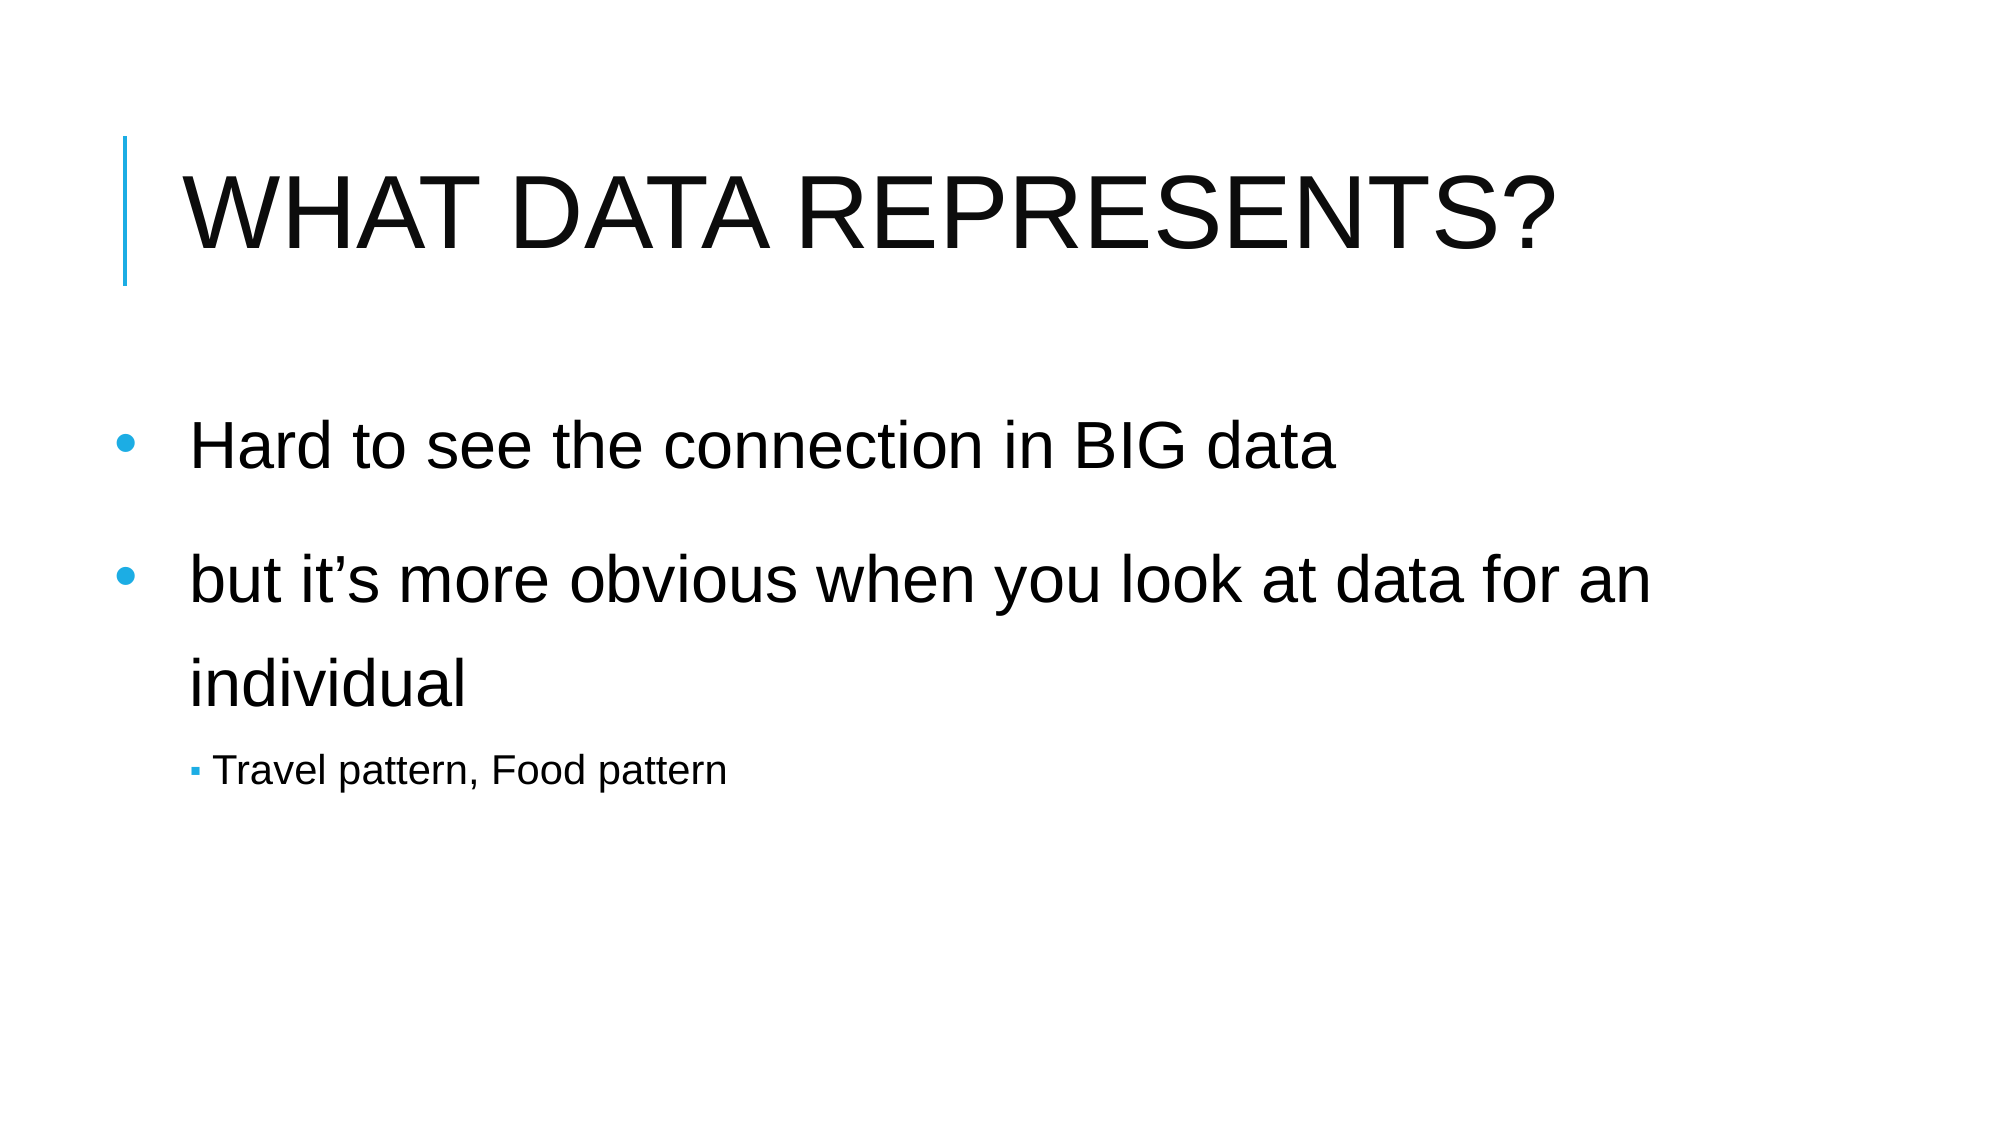

# WHAT DATA REPRESENTS?
Hard to see the connection in BIG data
but it’s more obvious when you look at data for an individual
Travel pattern, Food pattern